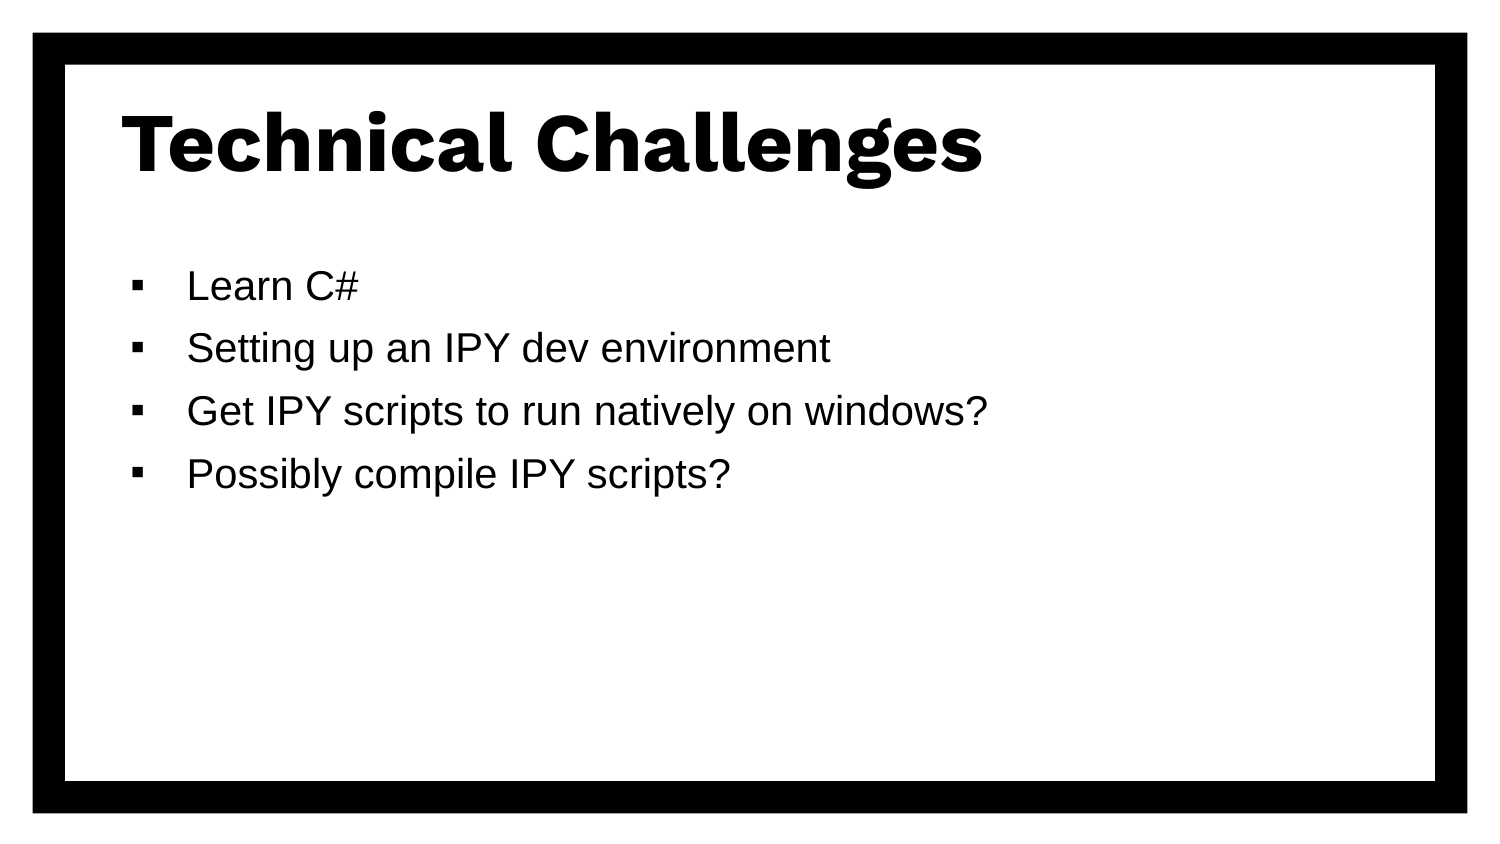

# Technical Challenges
Learn C#
Setting up an IPY dev environment
Get IPY scripts to run natively on windows?
Possibly compile IPY scripts?